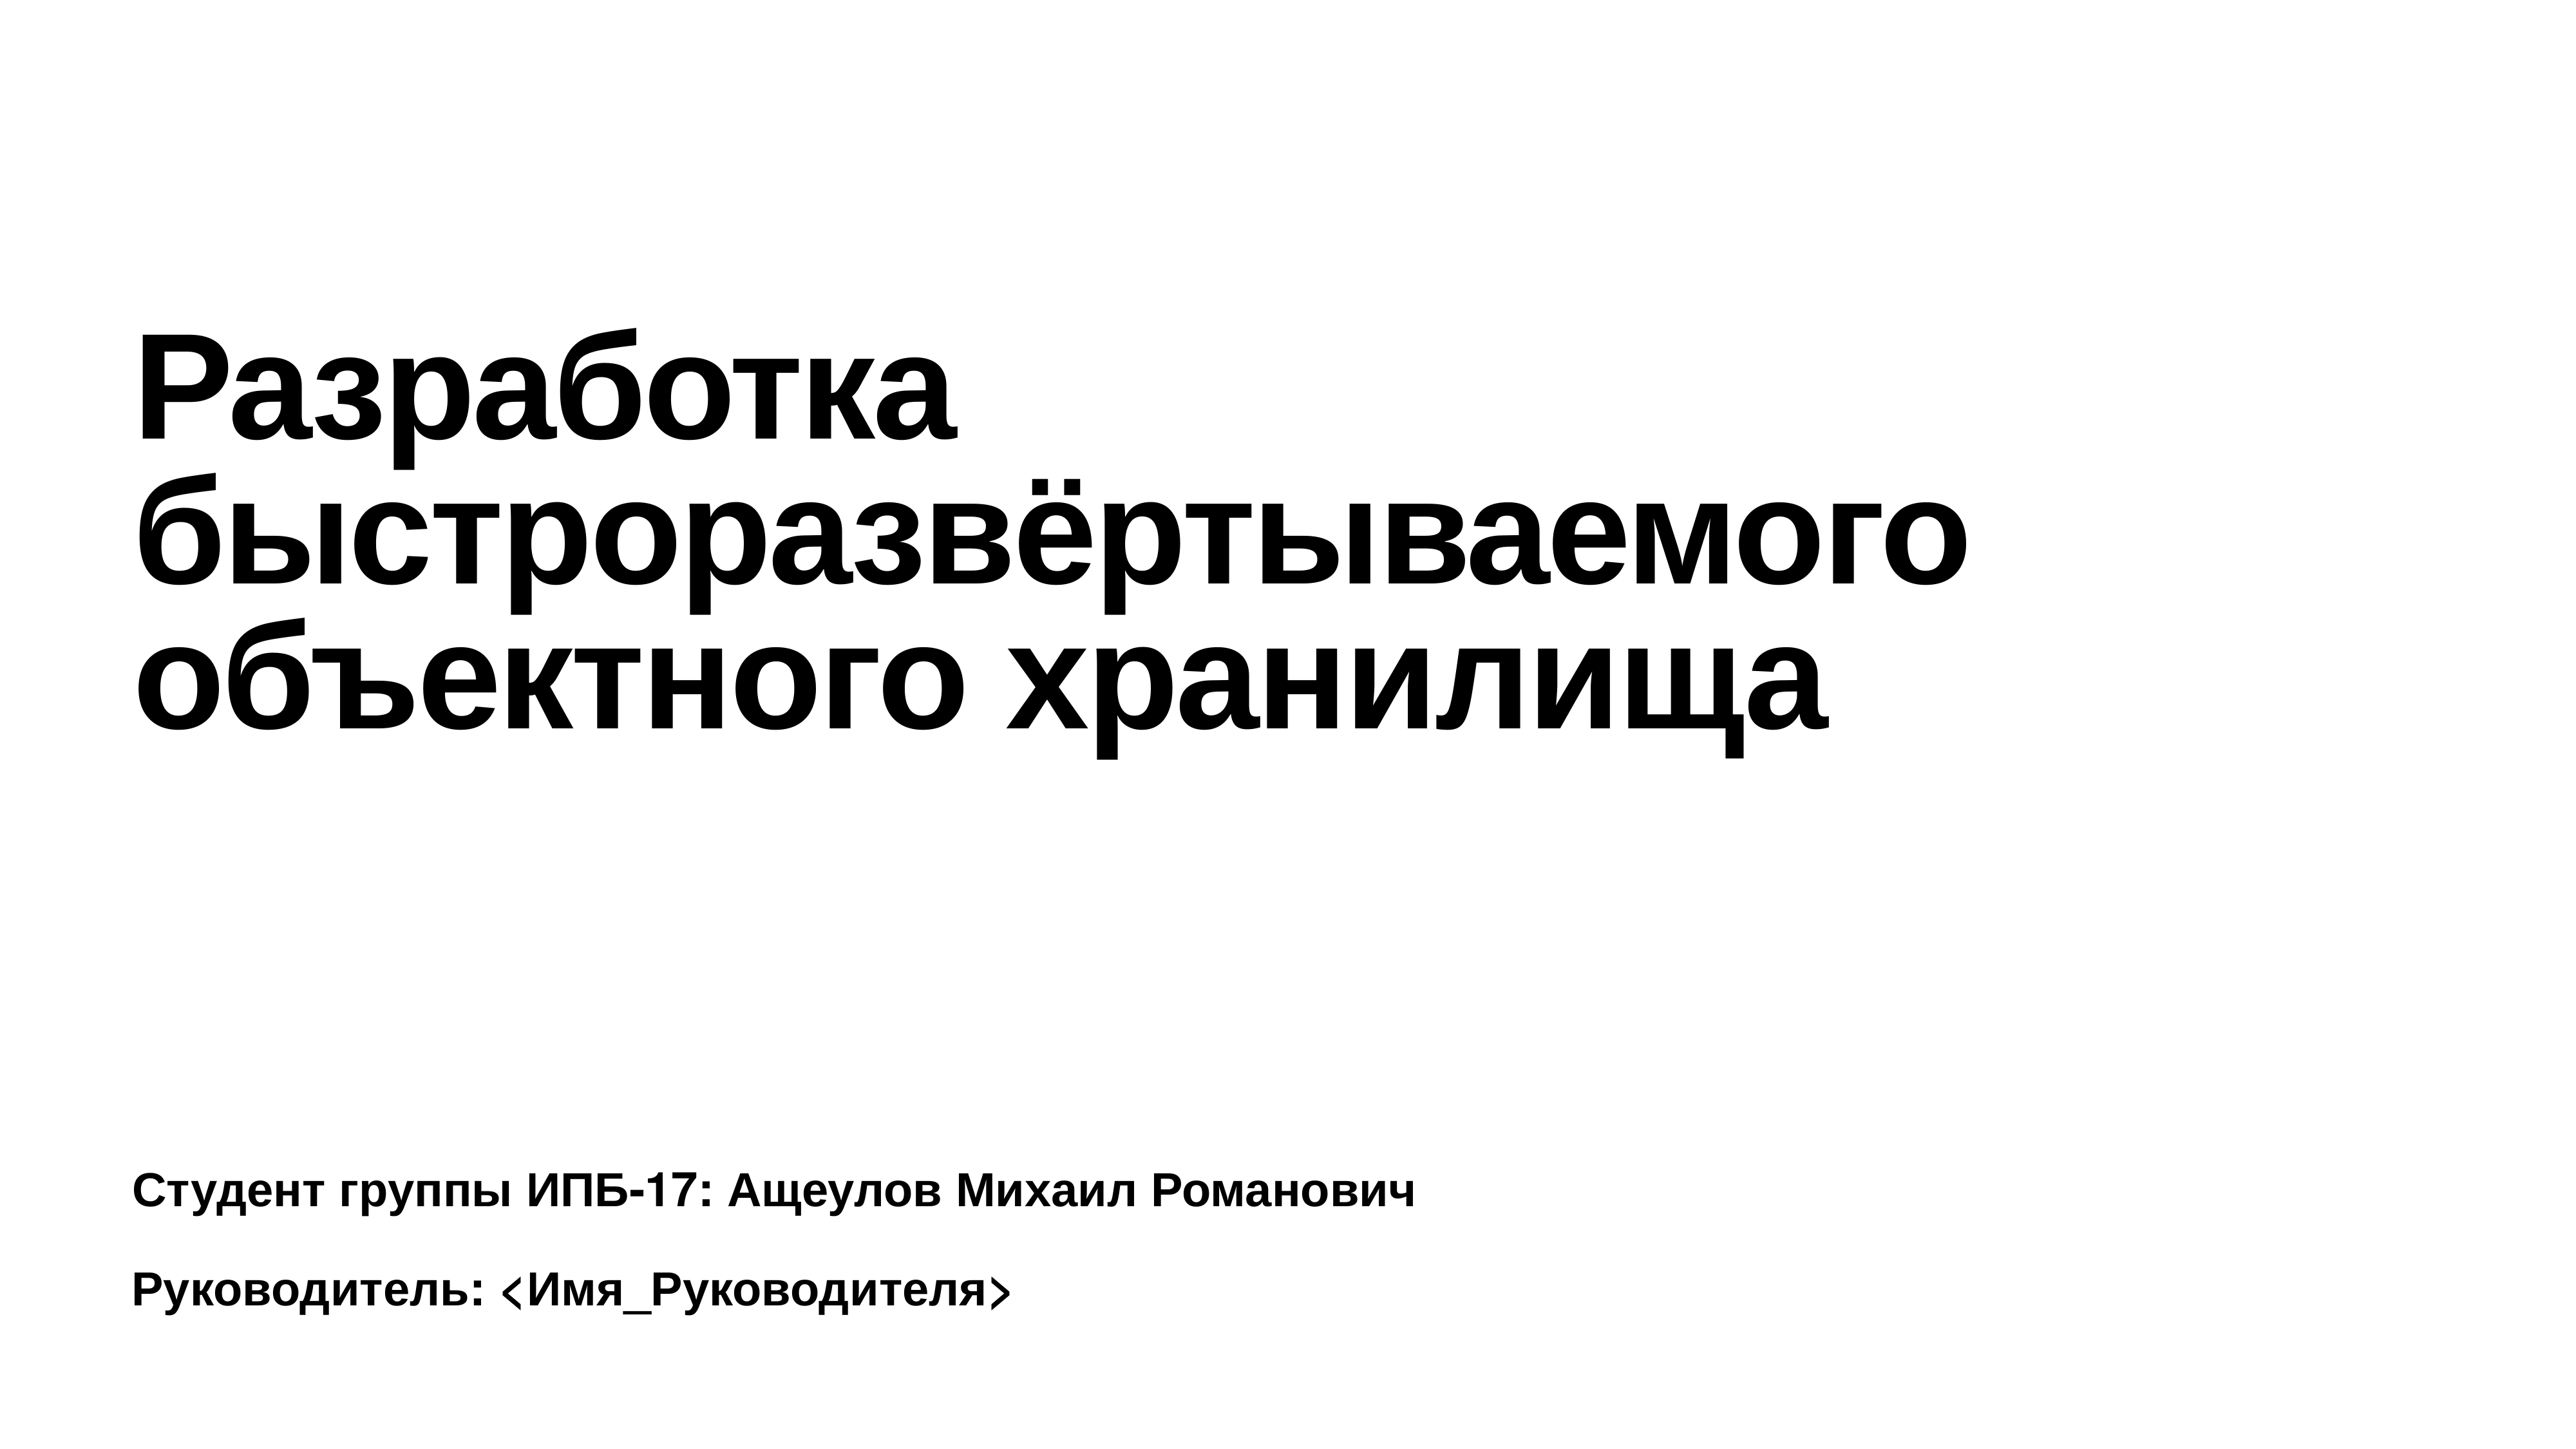

# Разработка быстроразвёртываемого объектного хранилища
Студент группы ИПБ-17: Ащеулов Михаил Романович
Руководитель: <Имя_Руководителя>